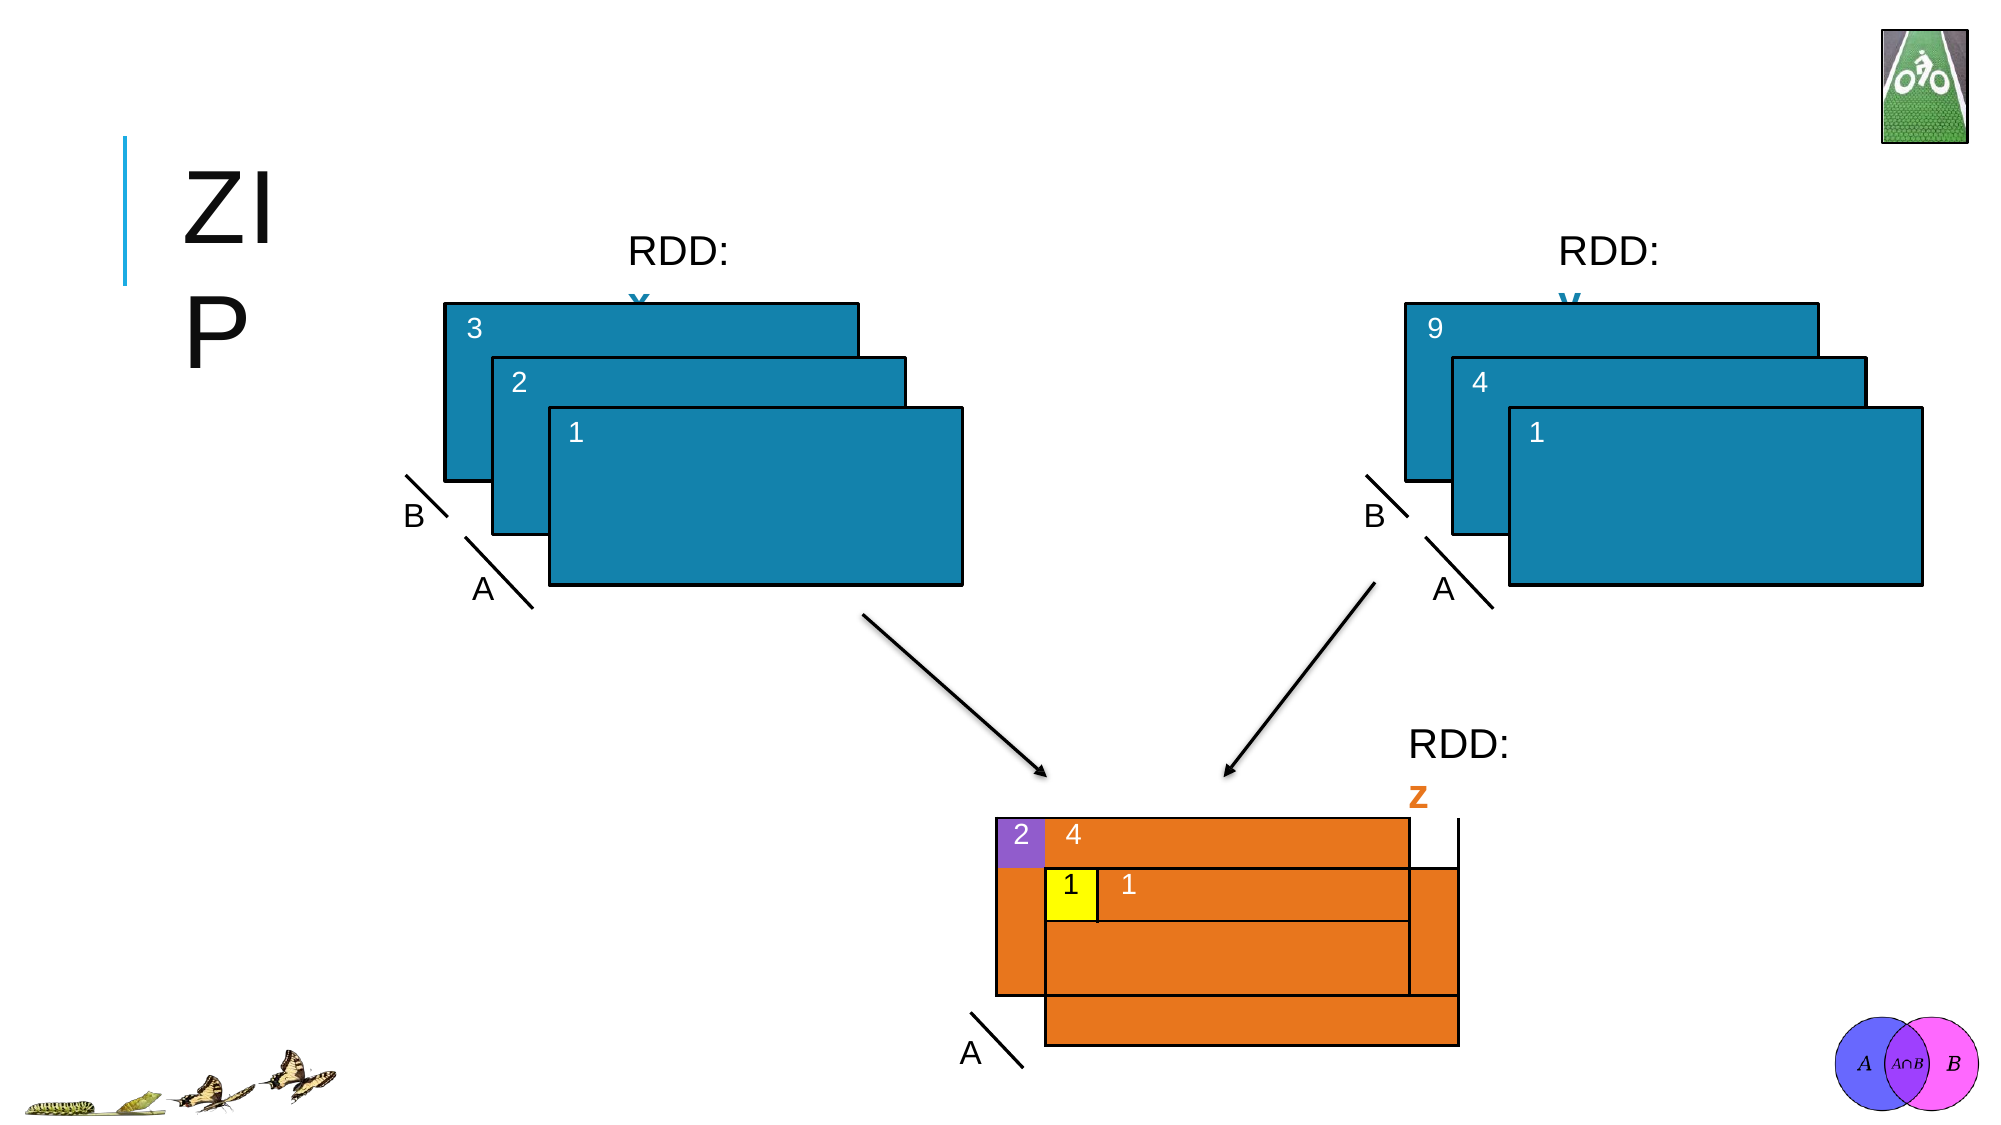

ZIP
# RDD: x
RDD: y

3
2
1

B

A
9
4
1

B

A

RDD: z
| 2 | 4 |  |  |
| --- | --- | --- | --- |
|  | 1 | 1 |  |
|  |  |  |  |
|  |  |  |  |

A